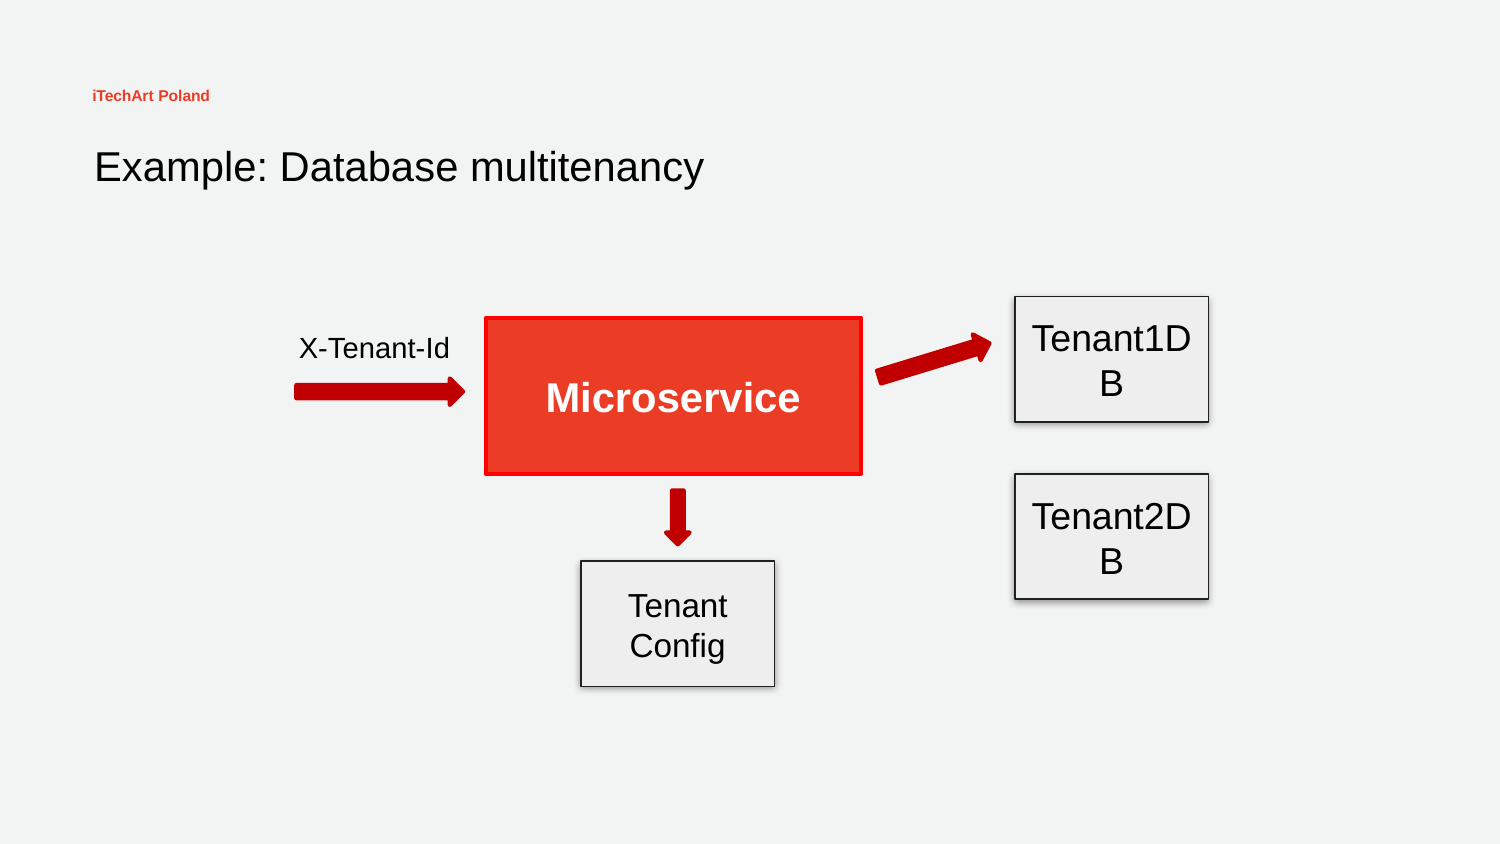

iTechArt Poland
Example: Database multitenancy
Tenant1DB
Microservice
X-Tenant-Id

Tenant2DB

Tenant Config